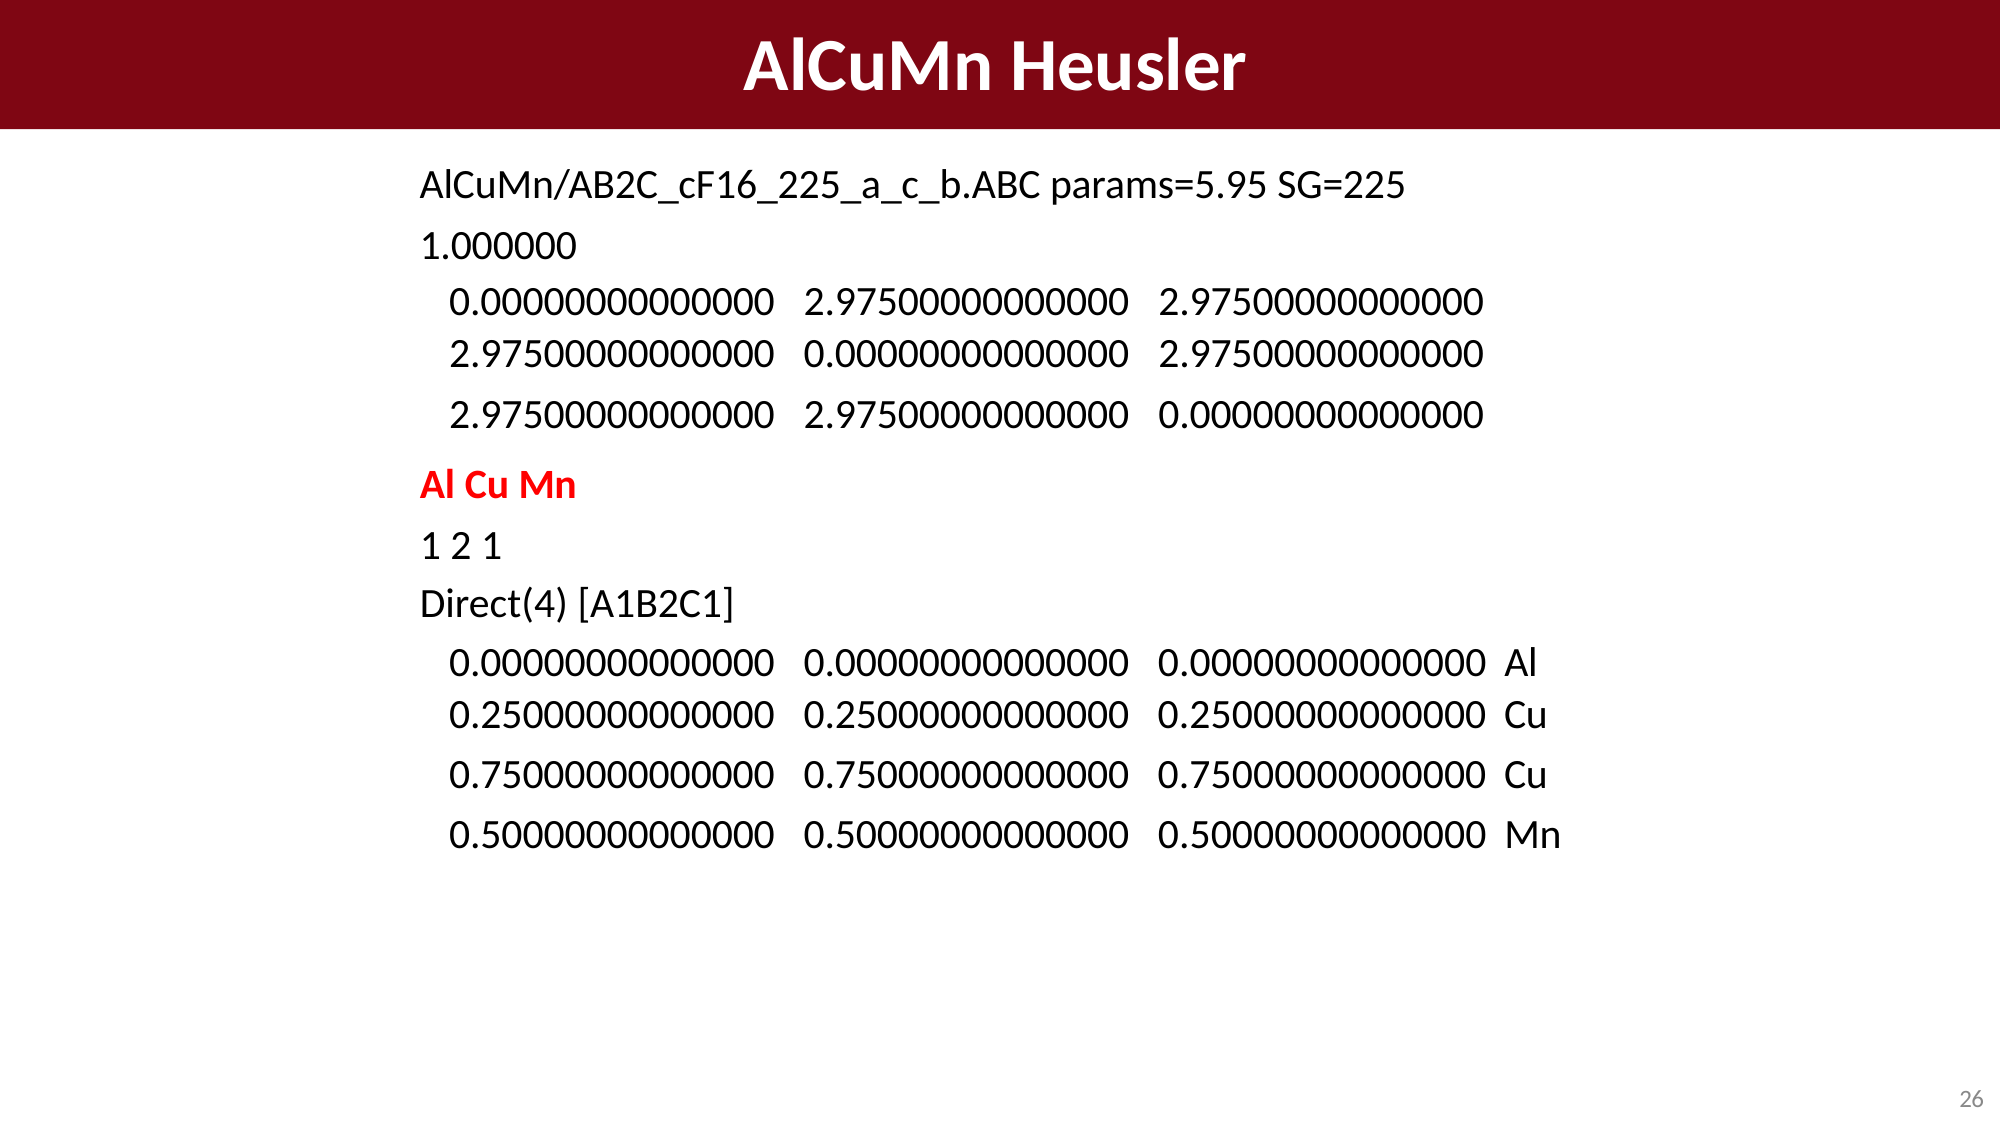

# AlCuMn Heusler
AlCuMn/AB2C_cF16_225_a_c_b.ABC params=5.95 SG=225 1.000000
| 0.00000000000000 | 2.97500000000000 | 2.97500000000000 |
| --- | --- | --- |
| 2.97500000000000 | 0.00000000000000 | 2.97500000000000 |
| 2.97500000000000 | 2.97500000000000 | 0.00000000000000 |
Al Cu Mn
1 2 1
Direct(4) [A1B2C1]
| 0.00000000000000 | 0.00000000000000 | 0.00000000000000 Al |
| --- | --- | --- |
| 0.25000000000000 | 0.25000000000000 | 0.25000000000000 Cu |
| 0.75000000000000 | 0.75000000000000 | 0.75000000000000 Cu |
| 0.50000000000000 | 0.50000000000000 | 0.50000000000000 Mn |
26